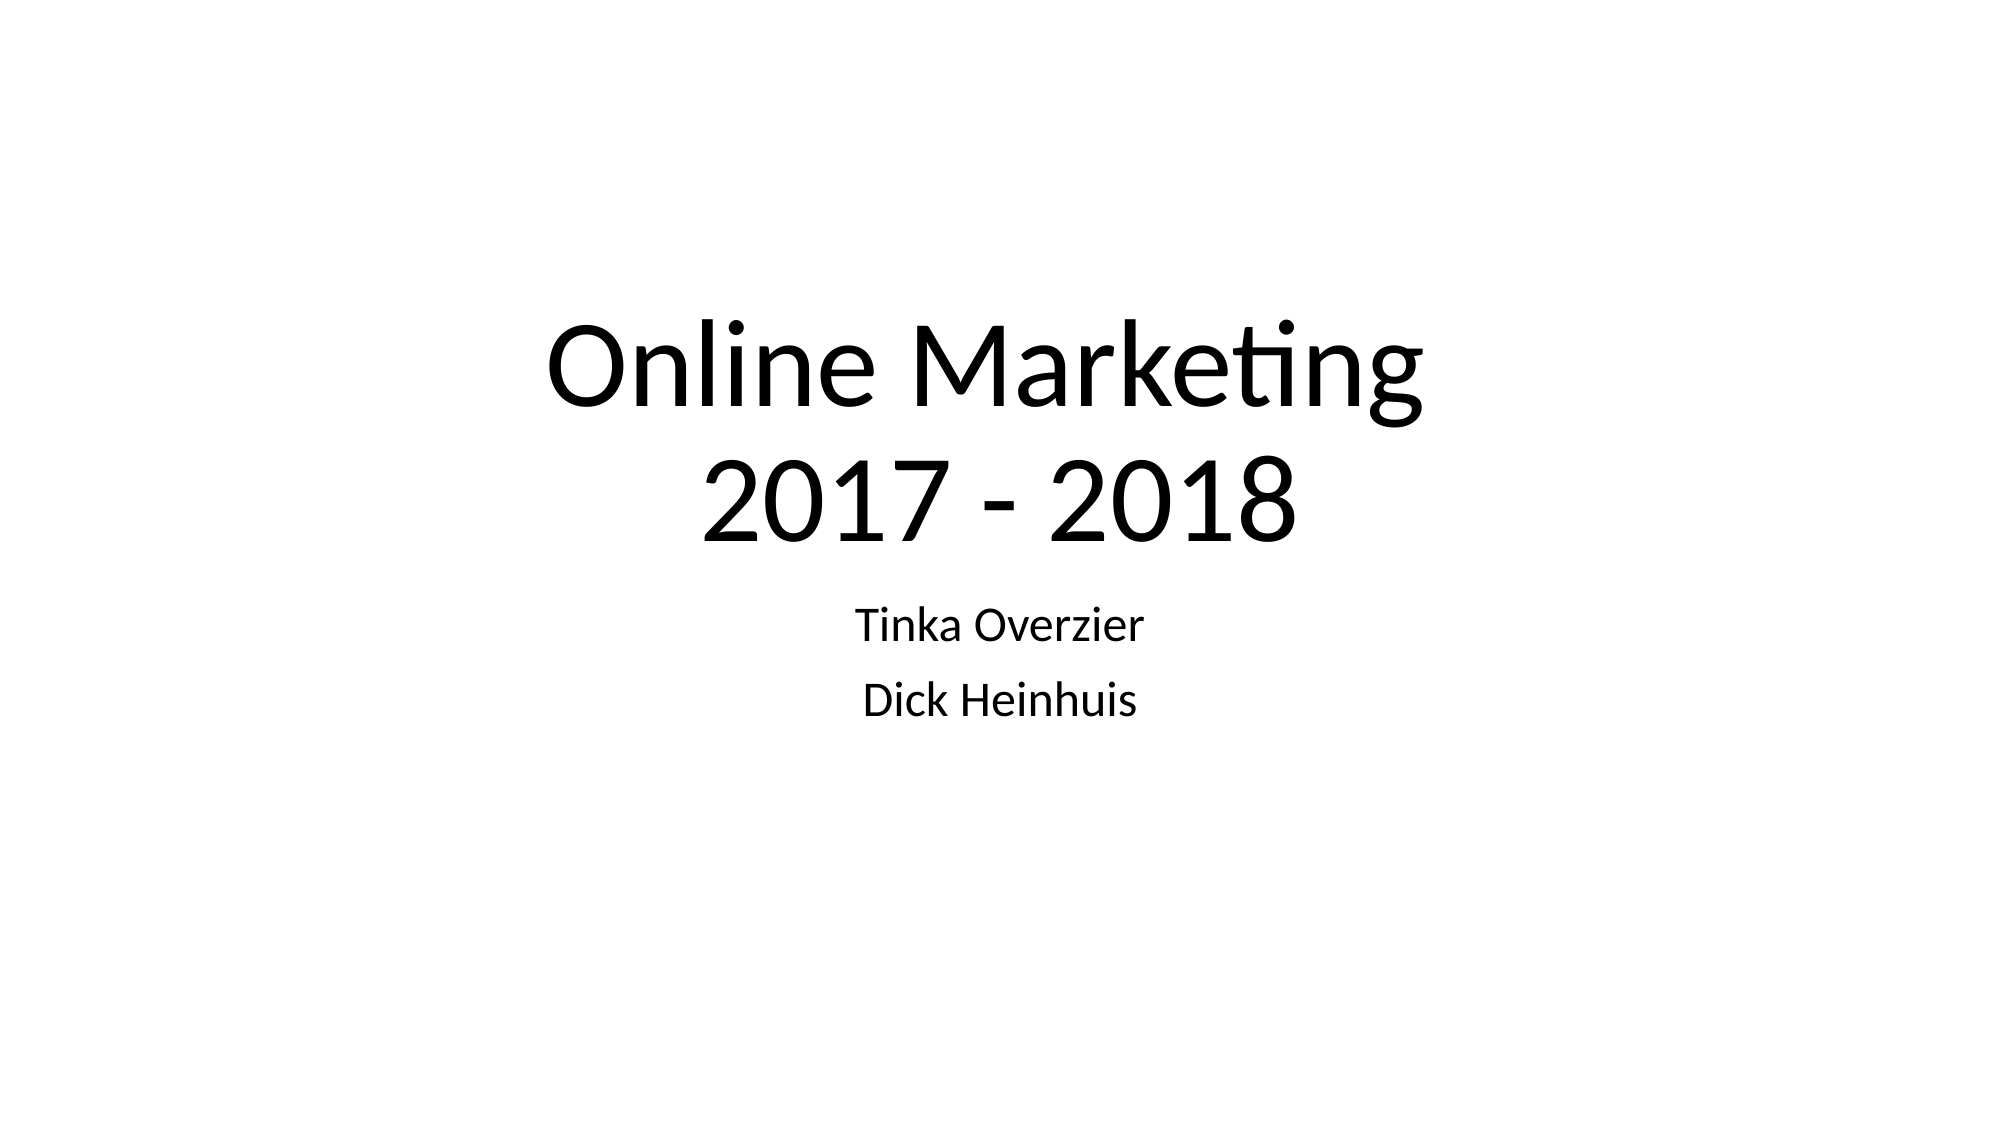

# Online Marketing 2017 - 2018
Tinka Overzier
Dick Heinhuis